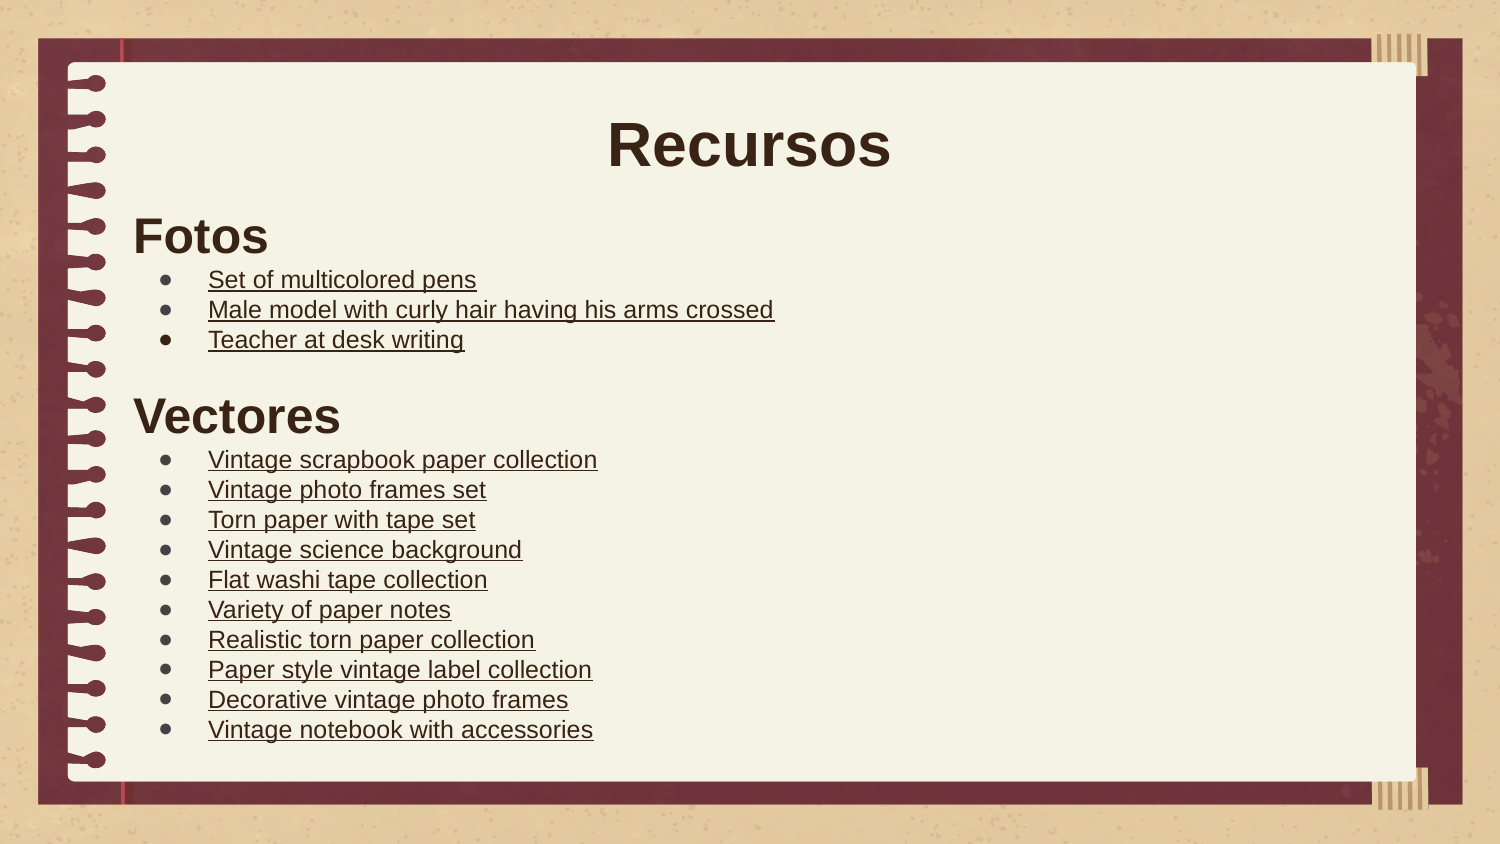

# Recursos
Fotos
Set of multicolored pens
Male model with curly hair having his arms crossed
Teacher at desk writing

Vectores
Vintage scrapbook paper collection
Vintage photo frames set
Torn paper with tape set
Vintage science background
Flat washi tape collection
Variety of paper notes
Realistic torn paper collection
Paper style vintage label collection
Decorative vintage photo frames
Vintage notebook with accessories